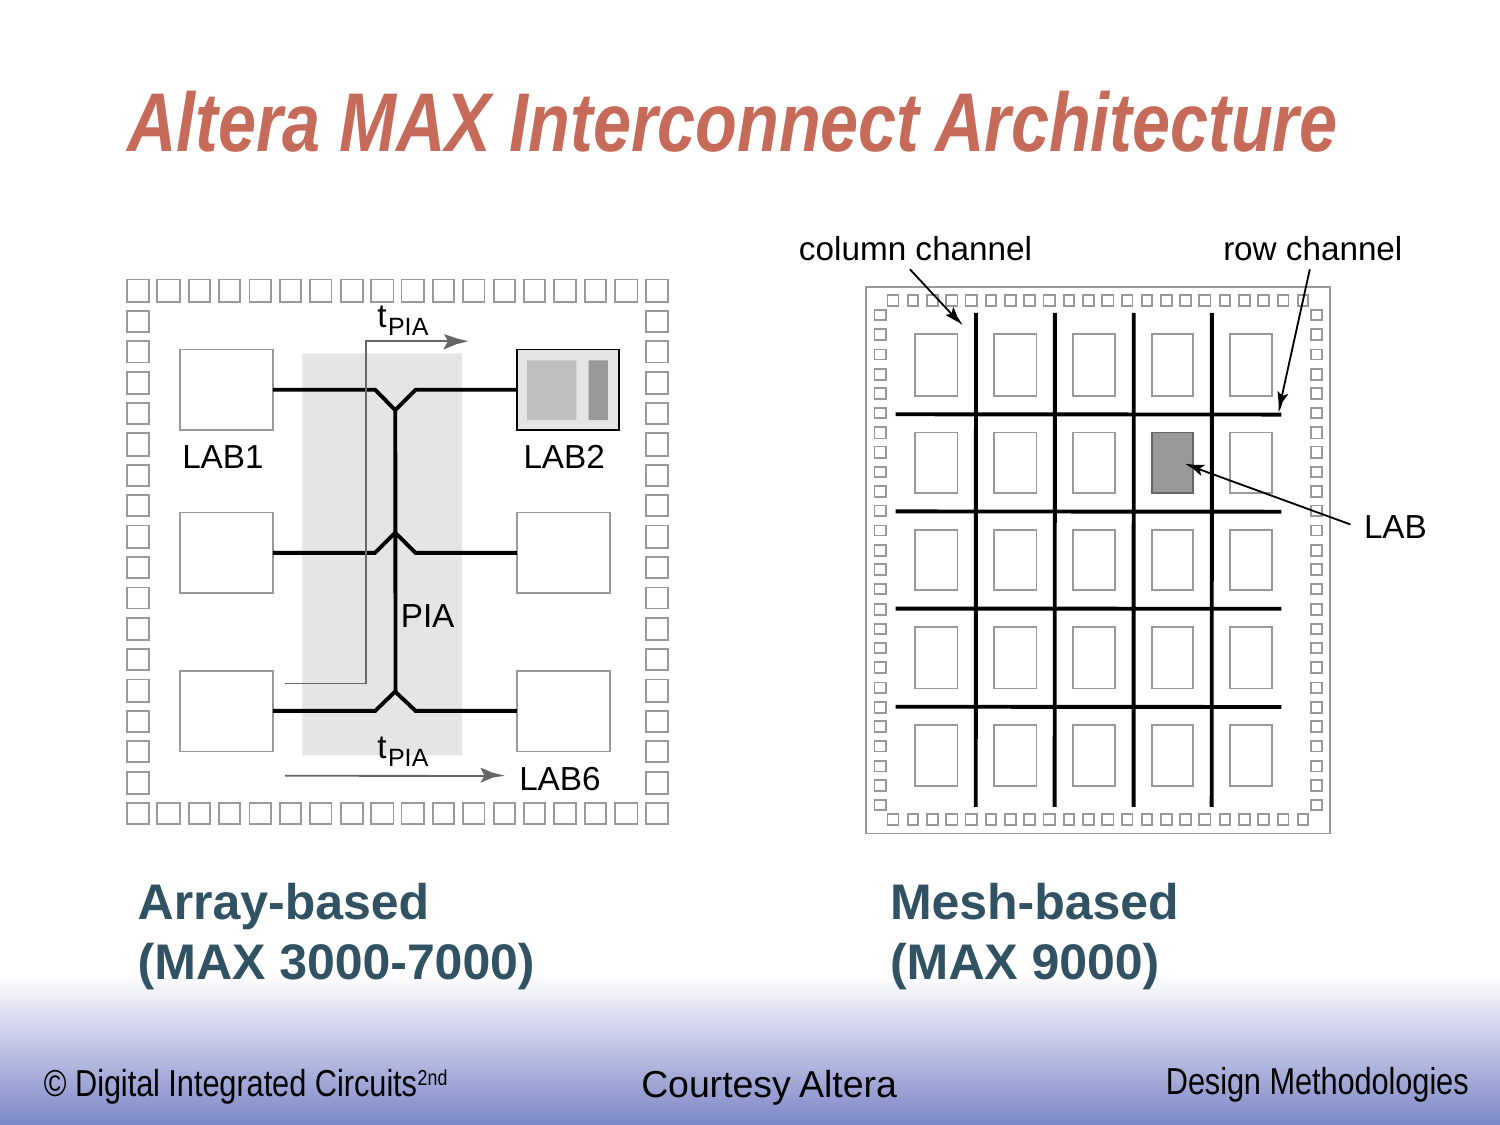

# Altera MAX Interconnect Architecture

column channel
row channel

t

PIA

LAB1
LAB2

PIA

t

PIA

LAB6

LAB

Array-based
(MAX 3000-7000)
Mesh-based
(MAX 9000)
Courtesy Altera